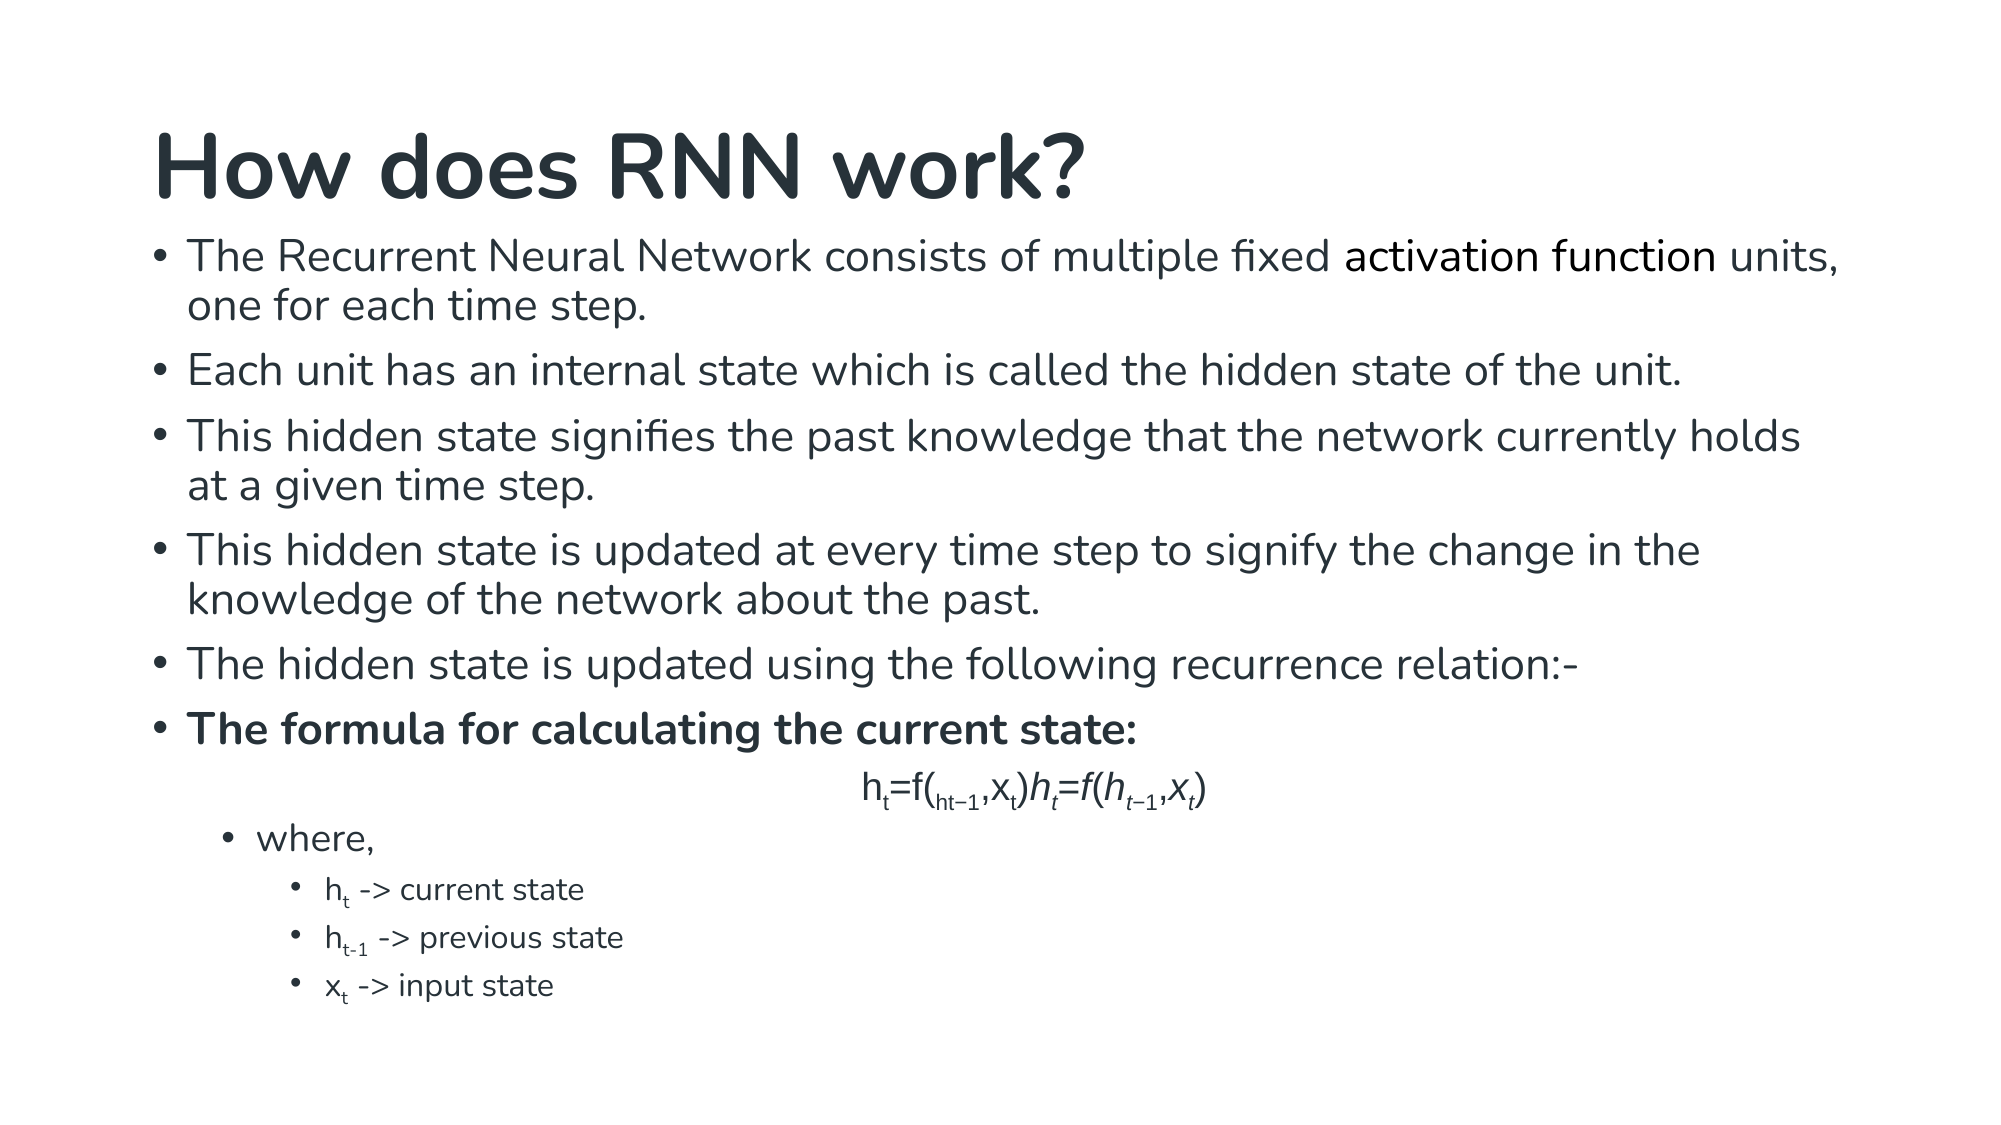

# How does RNN work?
The Recurrent Neural Network consists of multiple fixed activation function units, one for each time step.
Each unit has an internal state which is called the hidden state of the unit.
This hidden state signifies the past knowledge that the network currently holds at a given time step.
This hidden state is updated at every time step to signify the change in the knowledge of the network about the past.
The hidden state is updated using the following recurrence relation:-
The formula for calculating the current state:
ht=f(ht−1,xt)ht​=f(ht−1​,xt​)
where,
ht -> current state
ht-1 -> previous state
xt -> input state